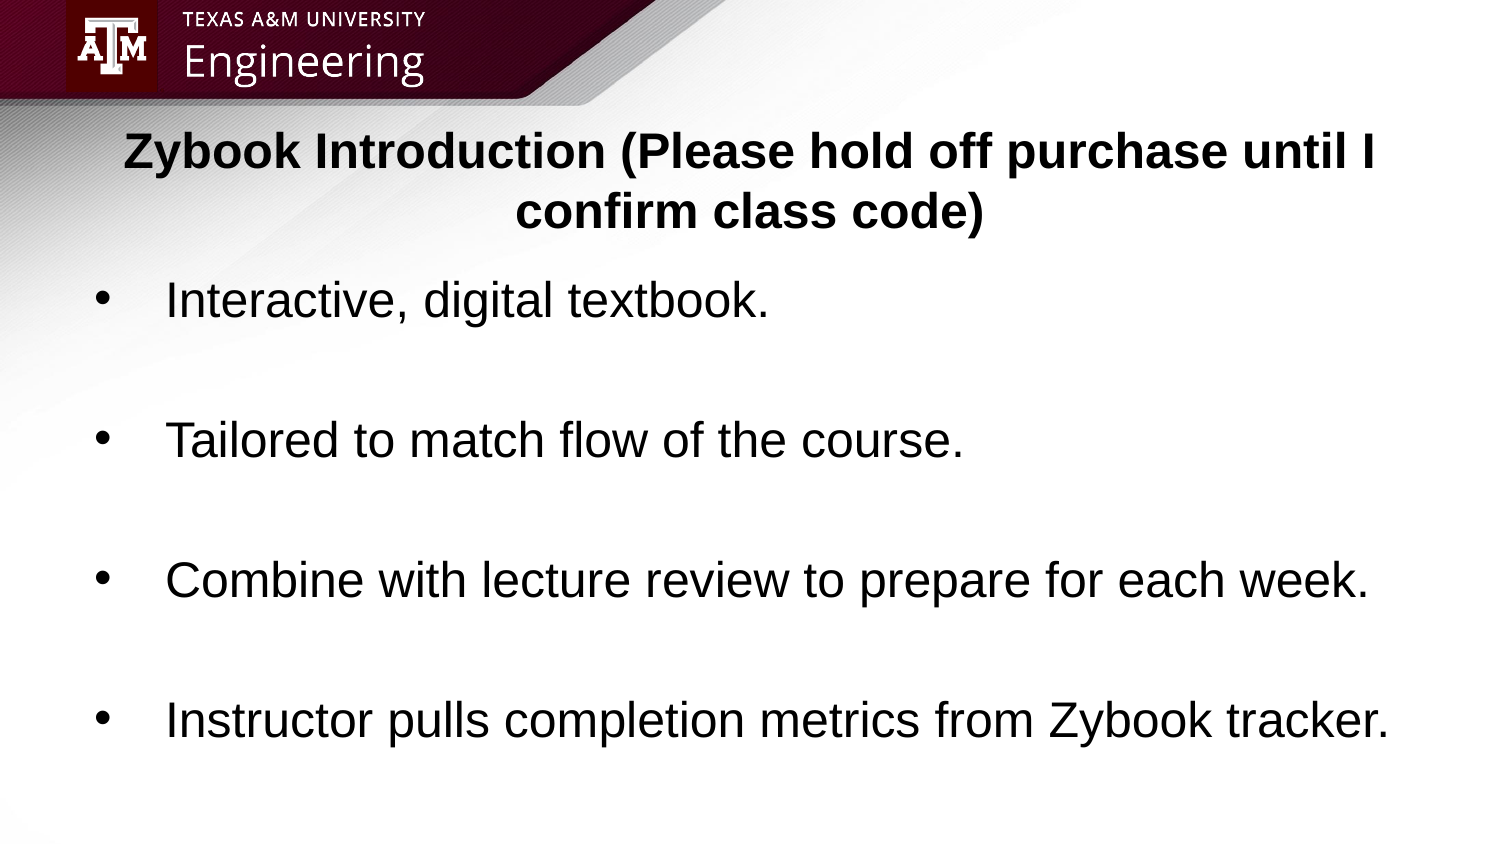

# Zybook Introduction (Please hold off purchase until I confirm class code)
Interactive, digital textbook.

Tailored to match flow of the course.

Combine with lecture review to prepare for each week.

Instructor pulls completion metrics from Zybook tracker.